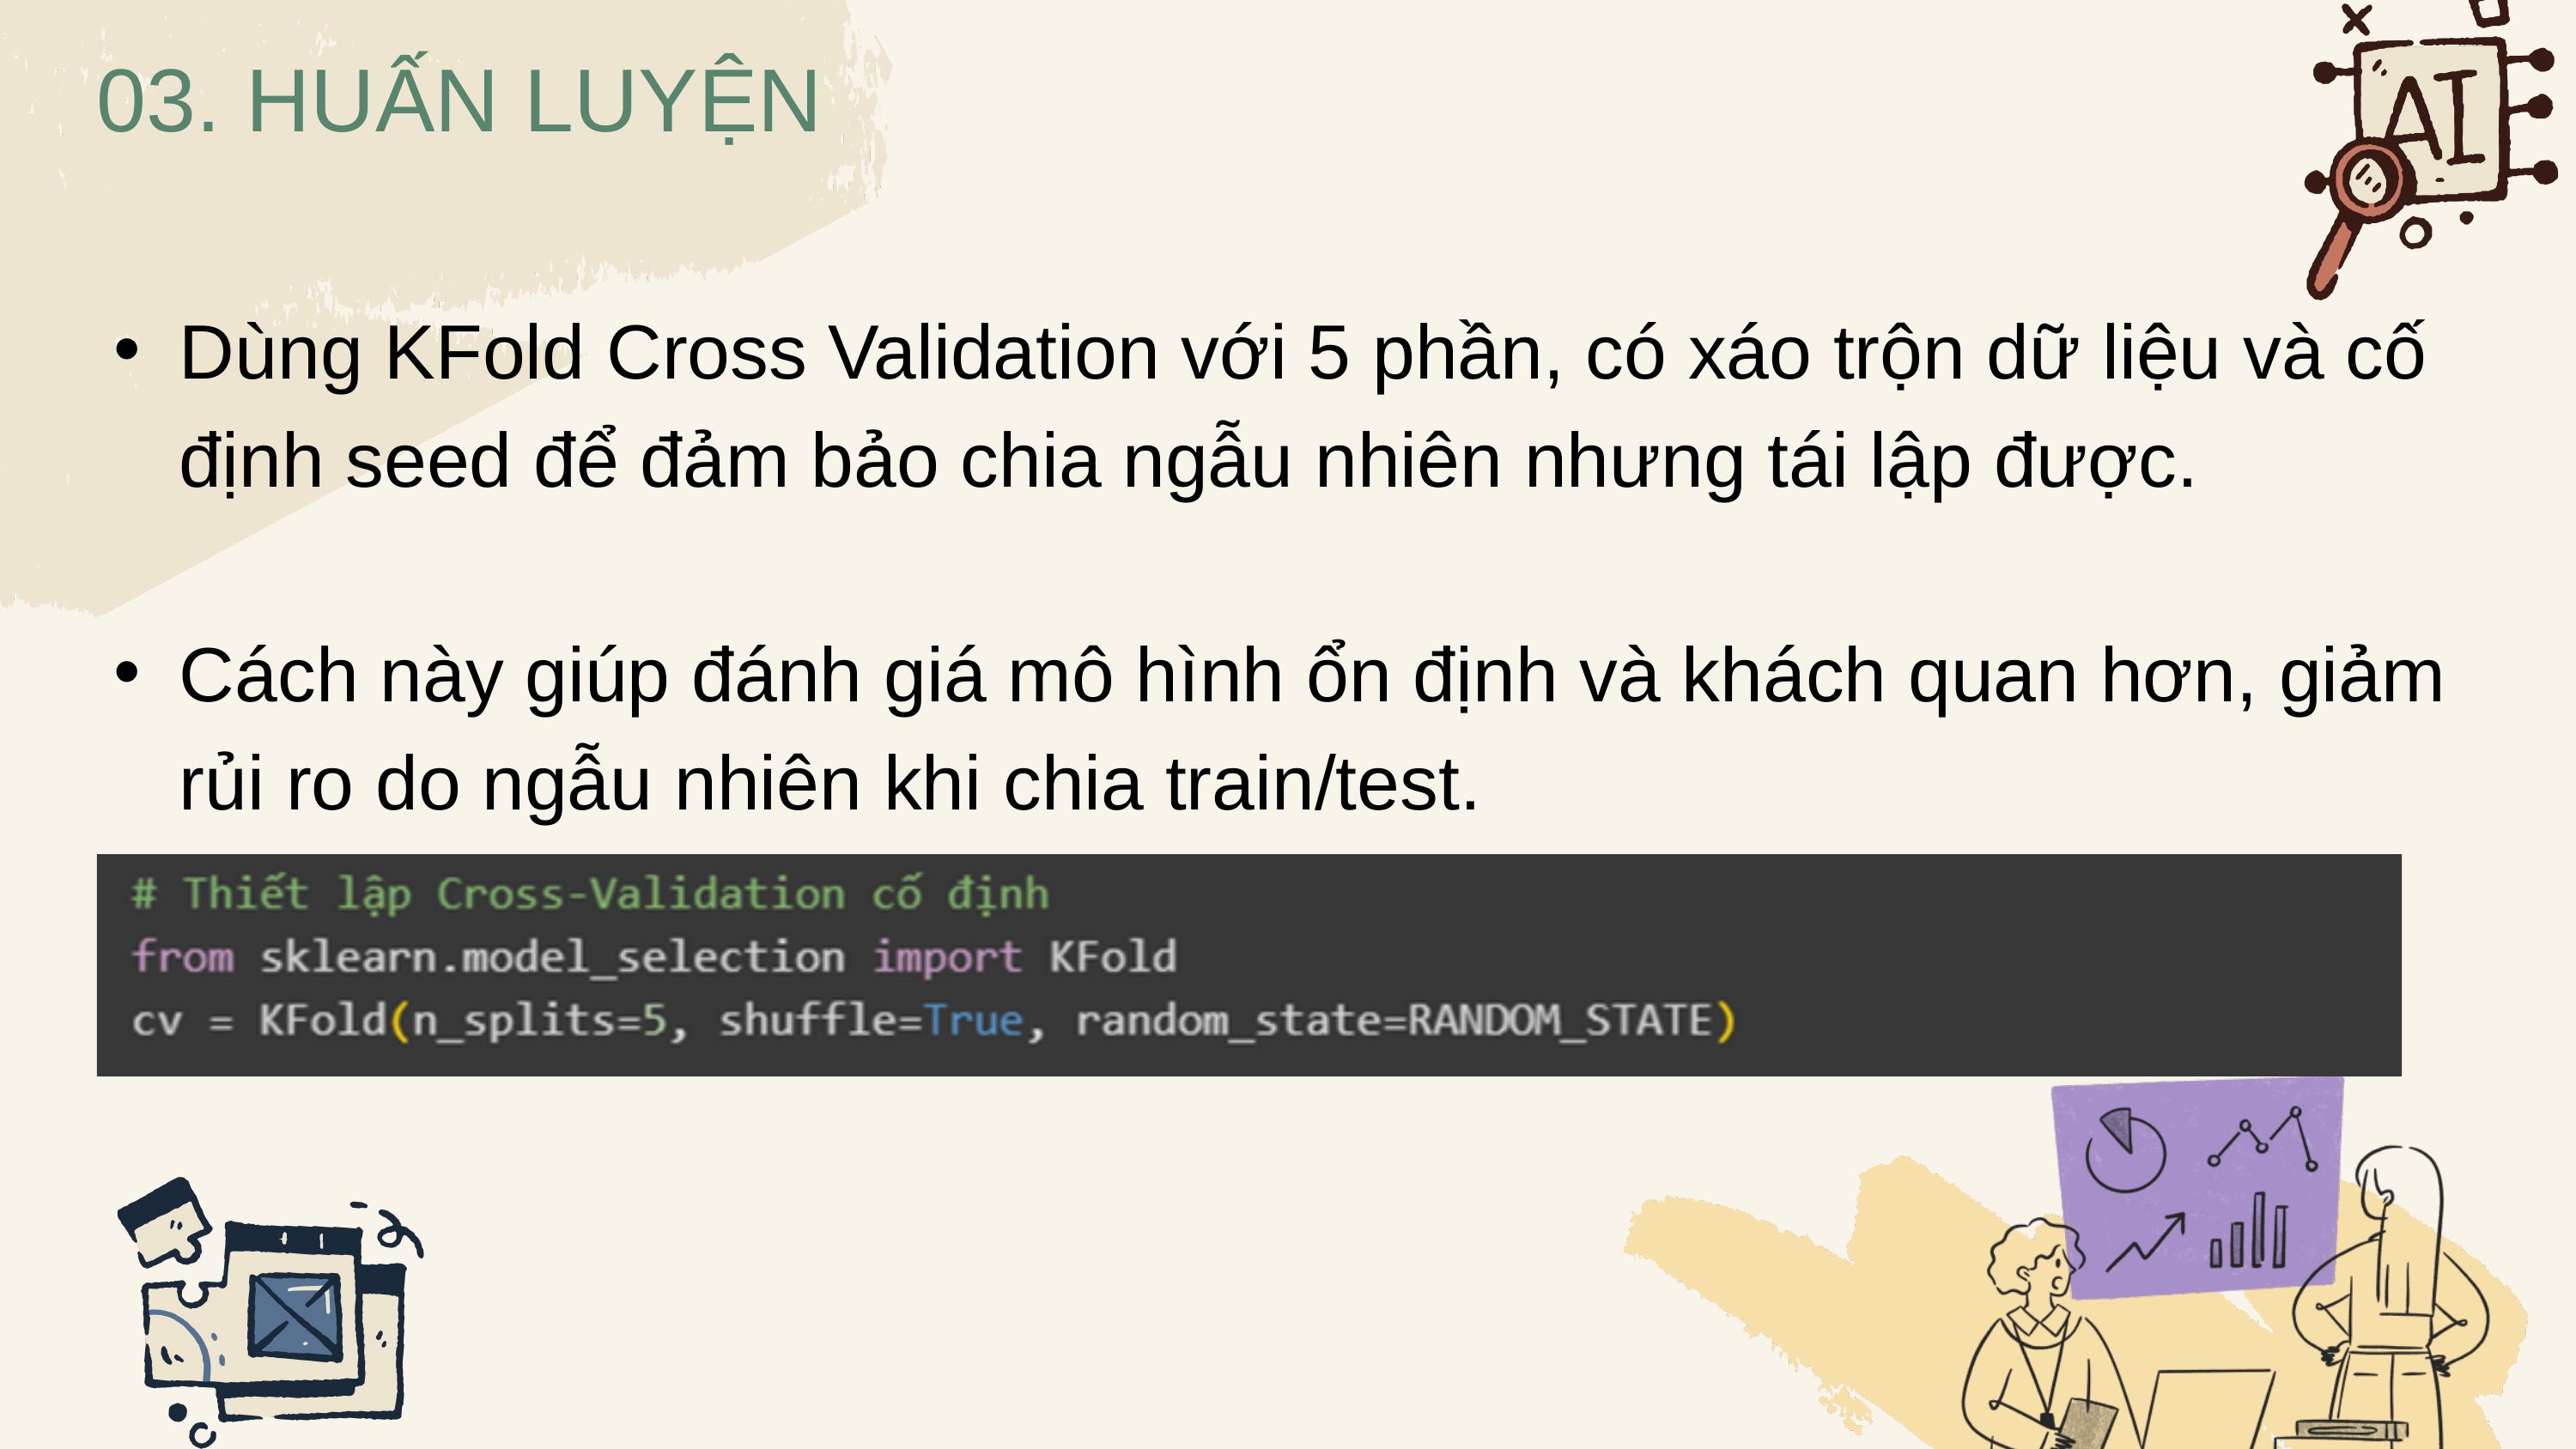

03. HUẤN LUYỆN
Dùng KFold Cross Validation với 5 phần, có xáo trộn dữ liệu và cố định seed để đảm bảo chia ngẫu nhiên nhưng tái lập được.

Cách này giúp đánh giá mô hình ổn định và khách quan hơn, giảm rủi ro do ngẫu nhiên khi chia train/test.